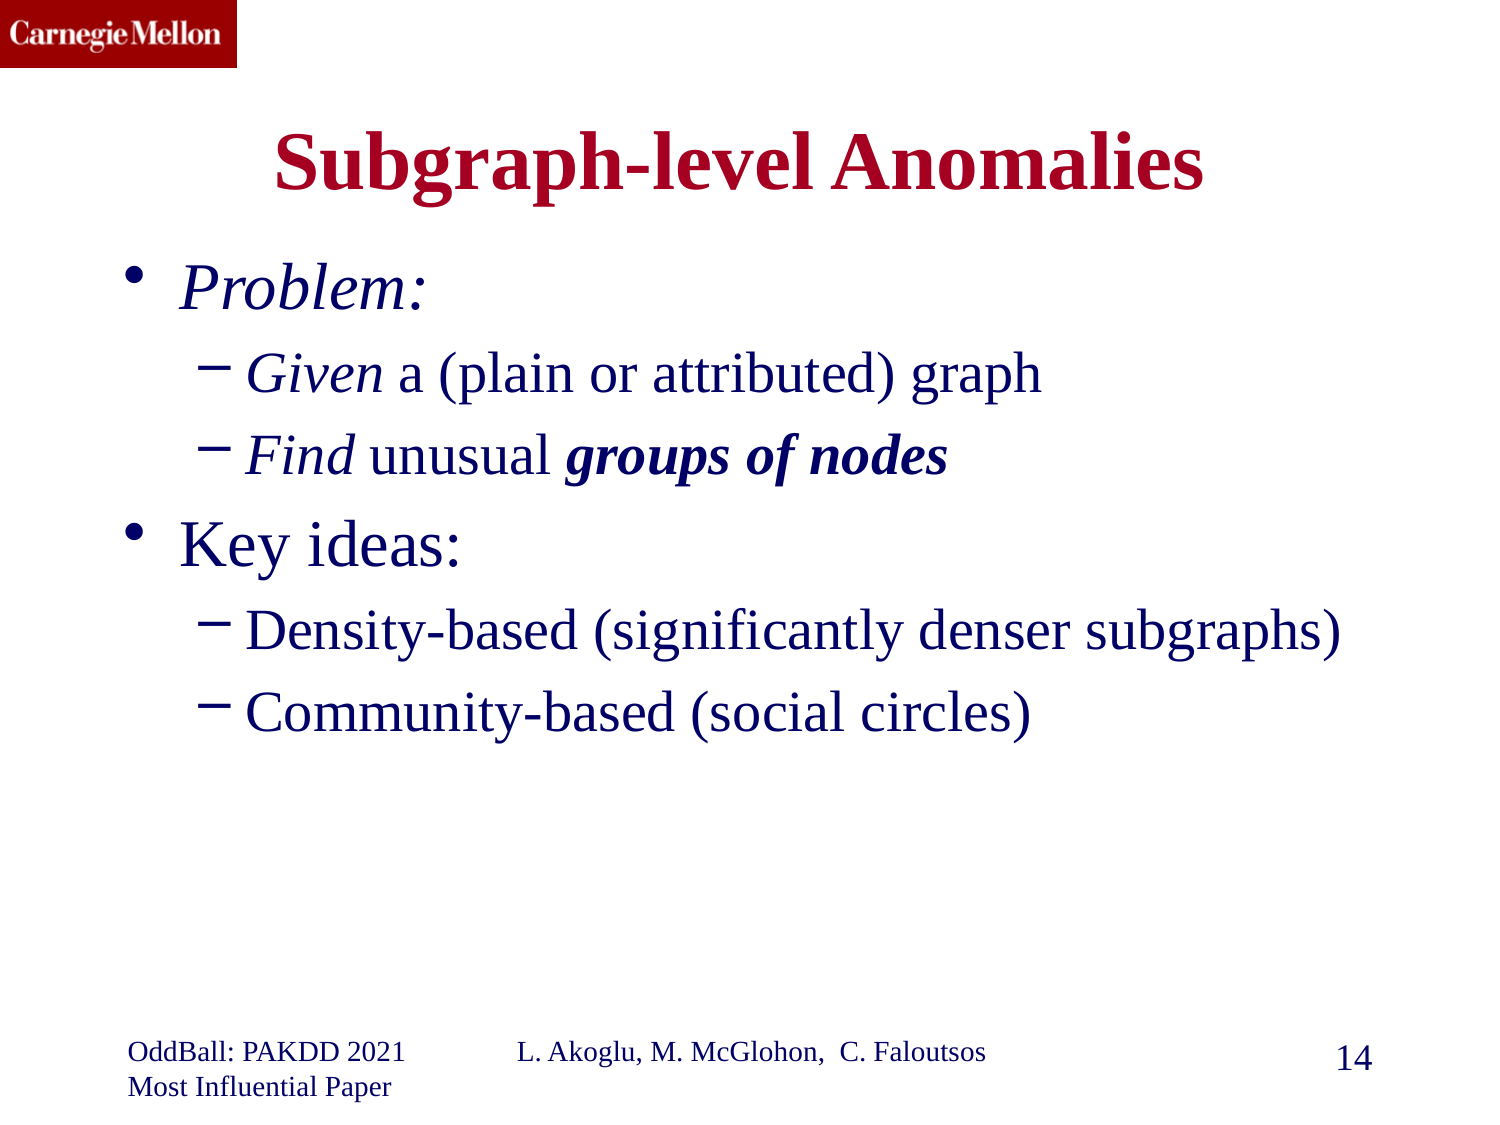

# Subgraph-level Anomalies
Problem:
Given a (plain or attributed) graph
Find unusual groups of nodes
Key ideas:
Density-based (significantly denser subgraphs)
Community-based (social circles)

OddBall: PAKDD 2021 Most Influential Paper
L. Akoglu, M. McGlohon,  C. Faloutsos
14